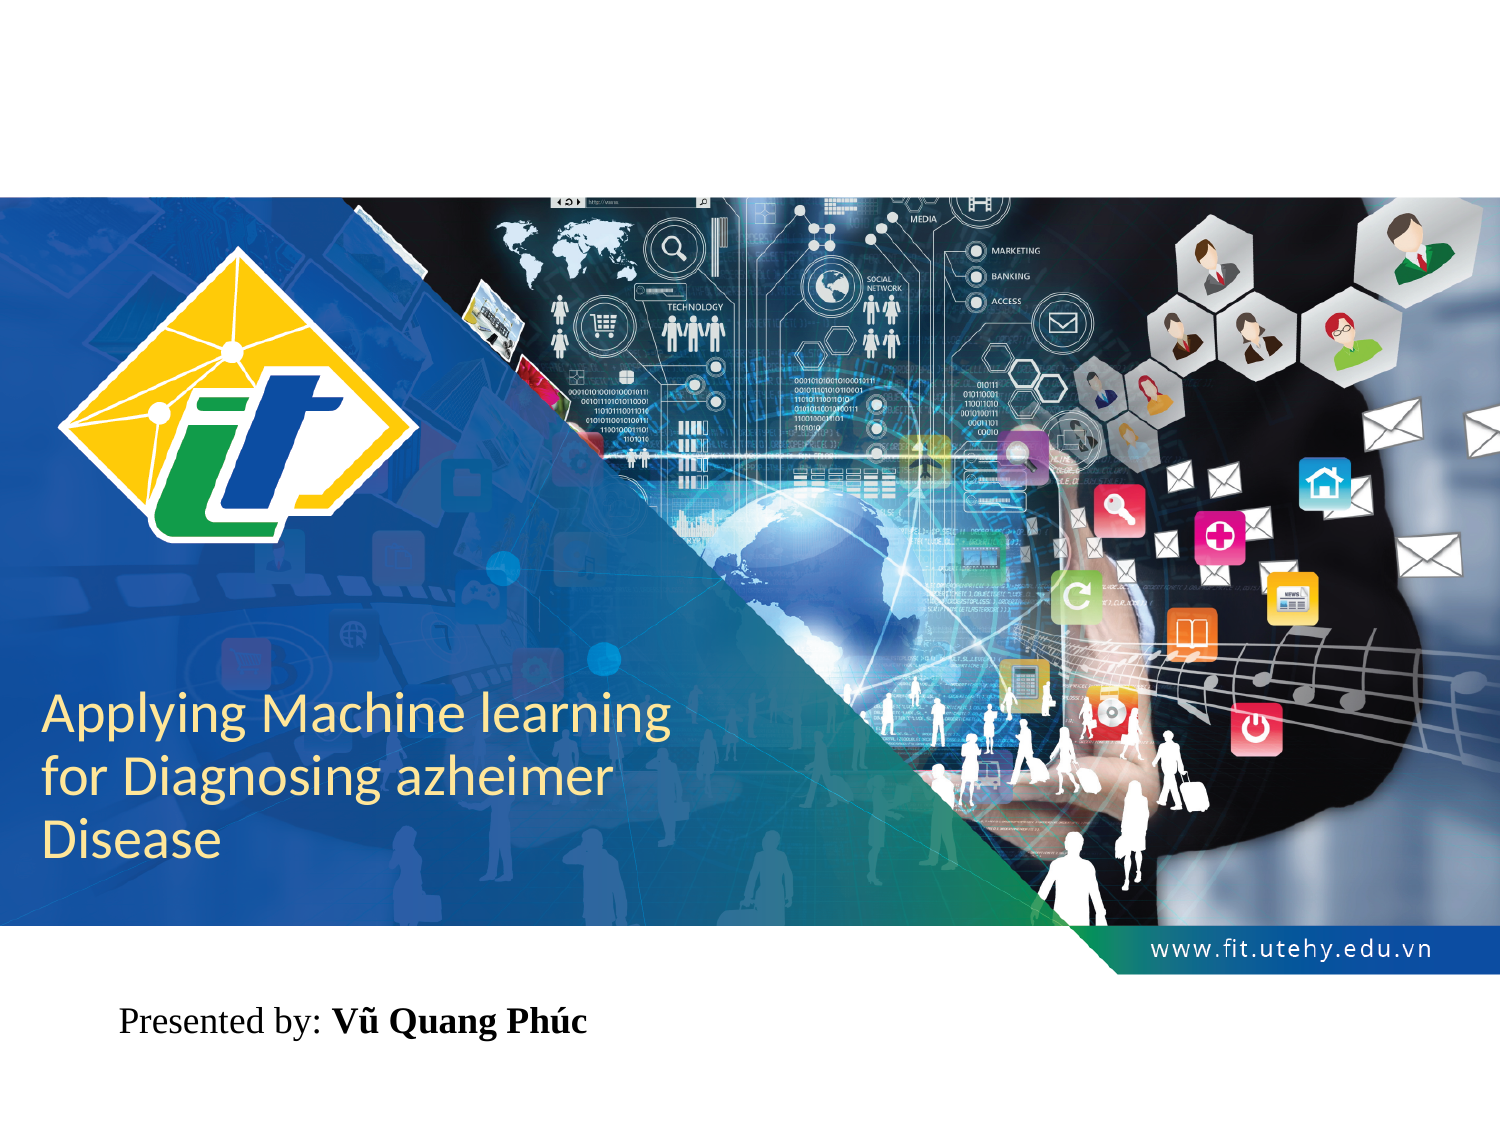

# Applying Machine learning for Diagnosing azheimer Disease
Presented by: Vũ Quang Phúc